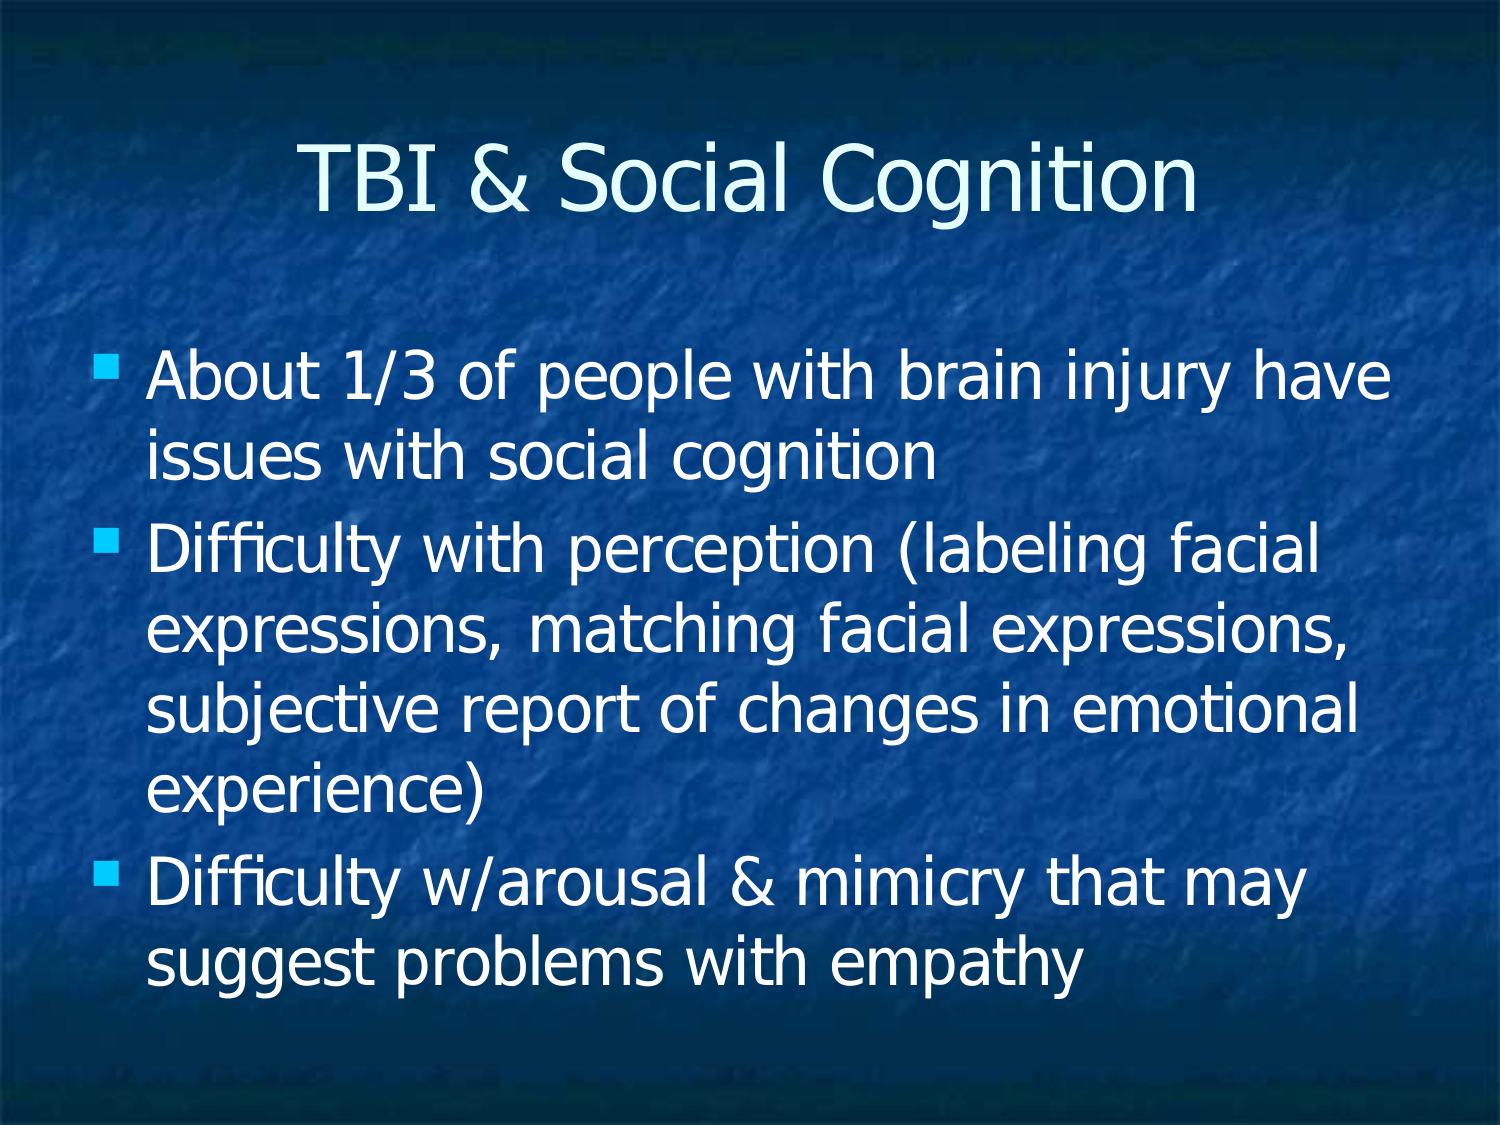

# TBI & Social Cognition
About 1/3 of people with brain injury have issues with social cognition
Difficulty with perception (labeling facial expressions, matching facial expressions, subjective report of changes in emotional experience)
Difficulty w/arousal & mimicry that may suggest problems with empathy